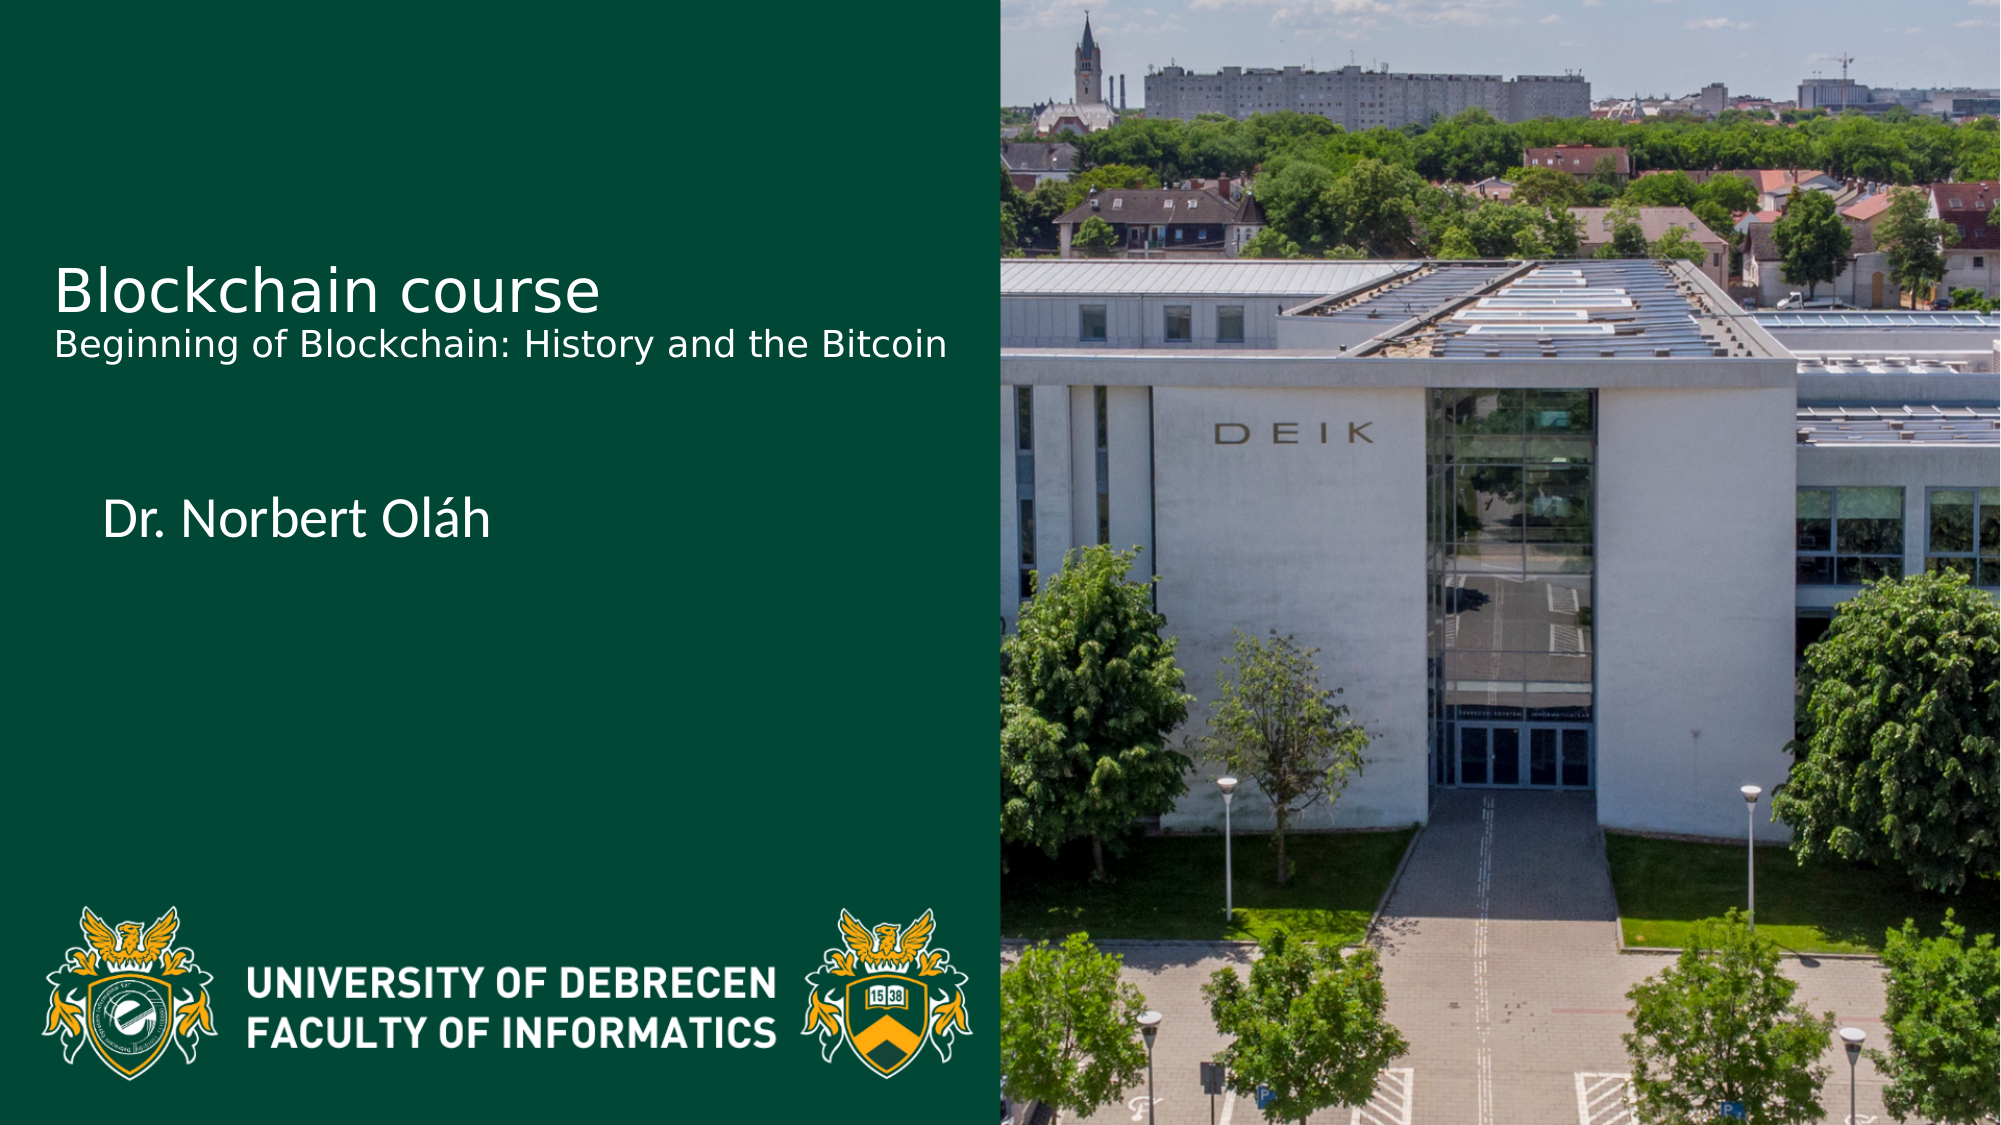

# Blockchain course Beginning of Blockchain: History and the Bitcoin
Dr. Norbert Oláh